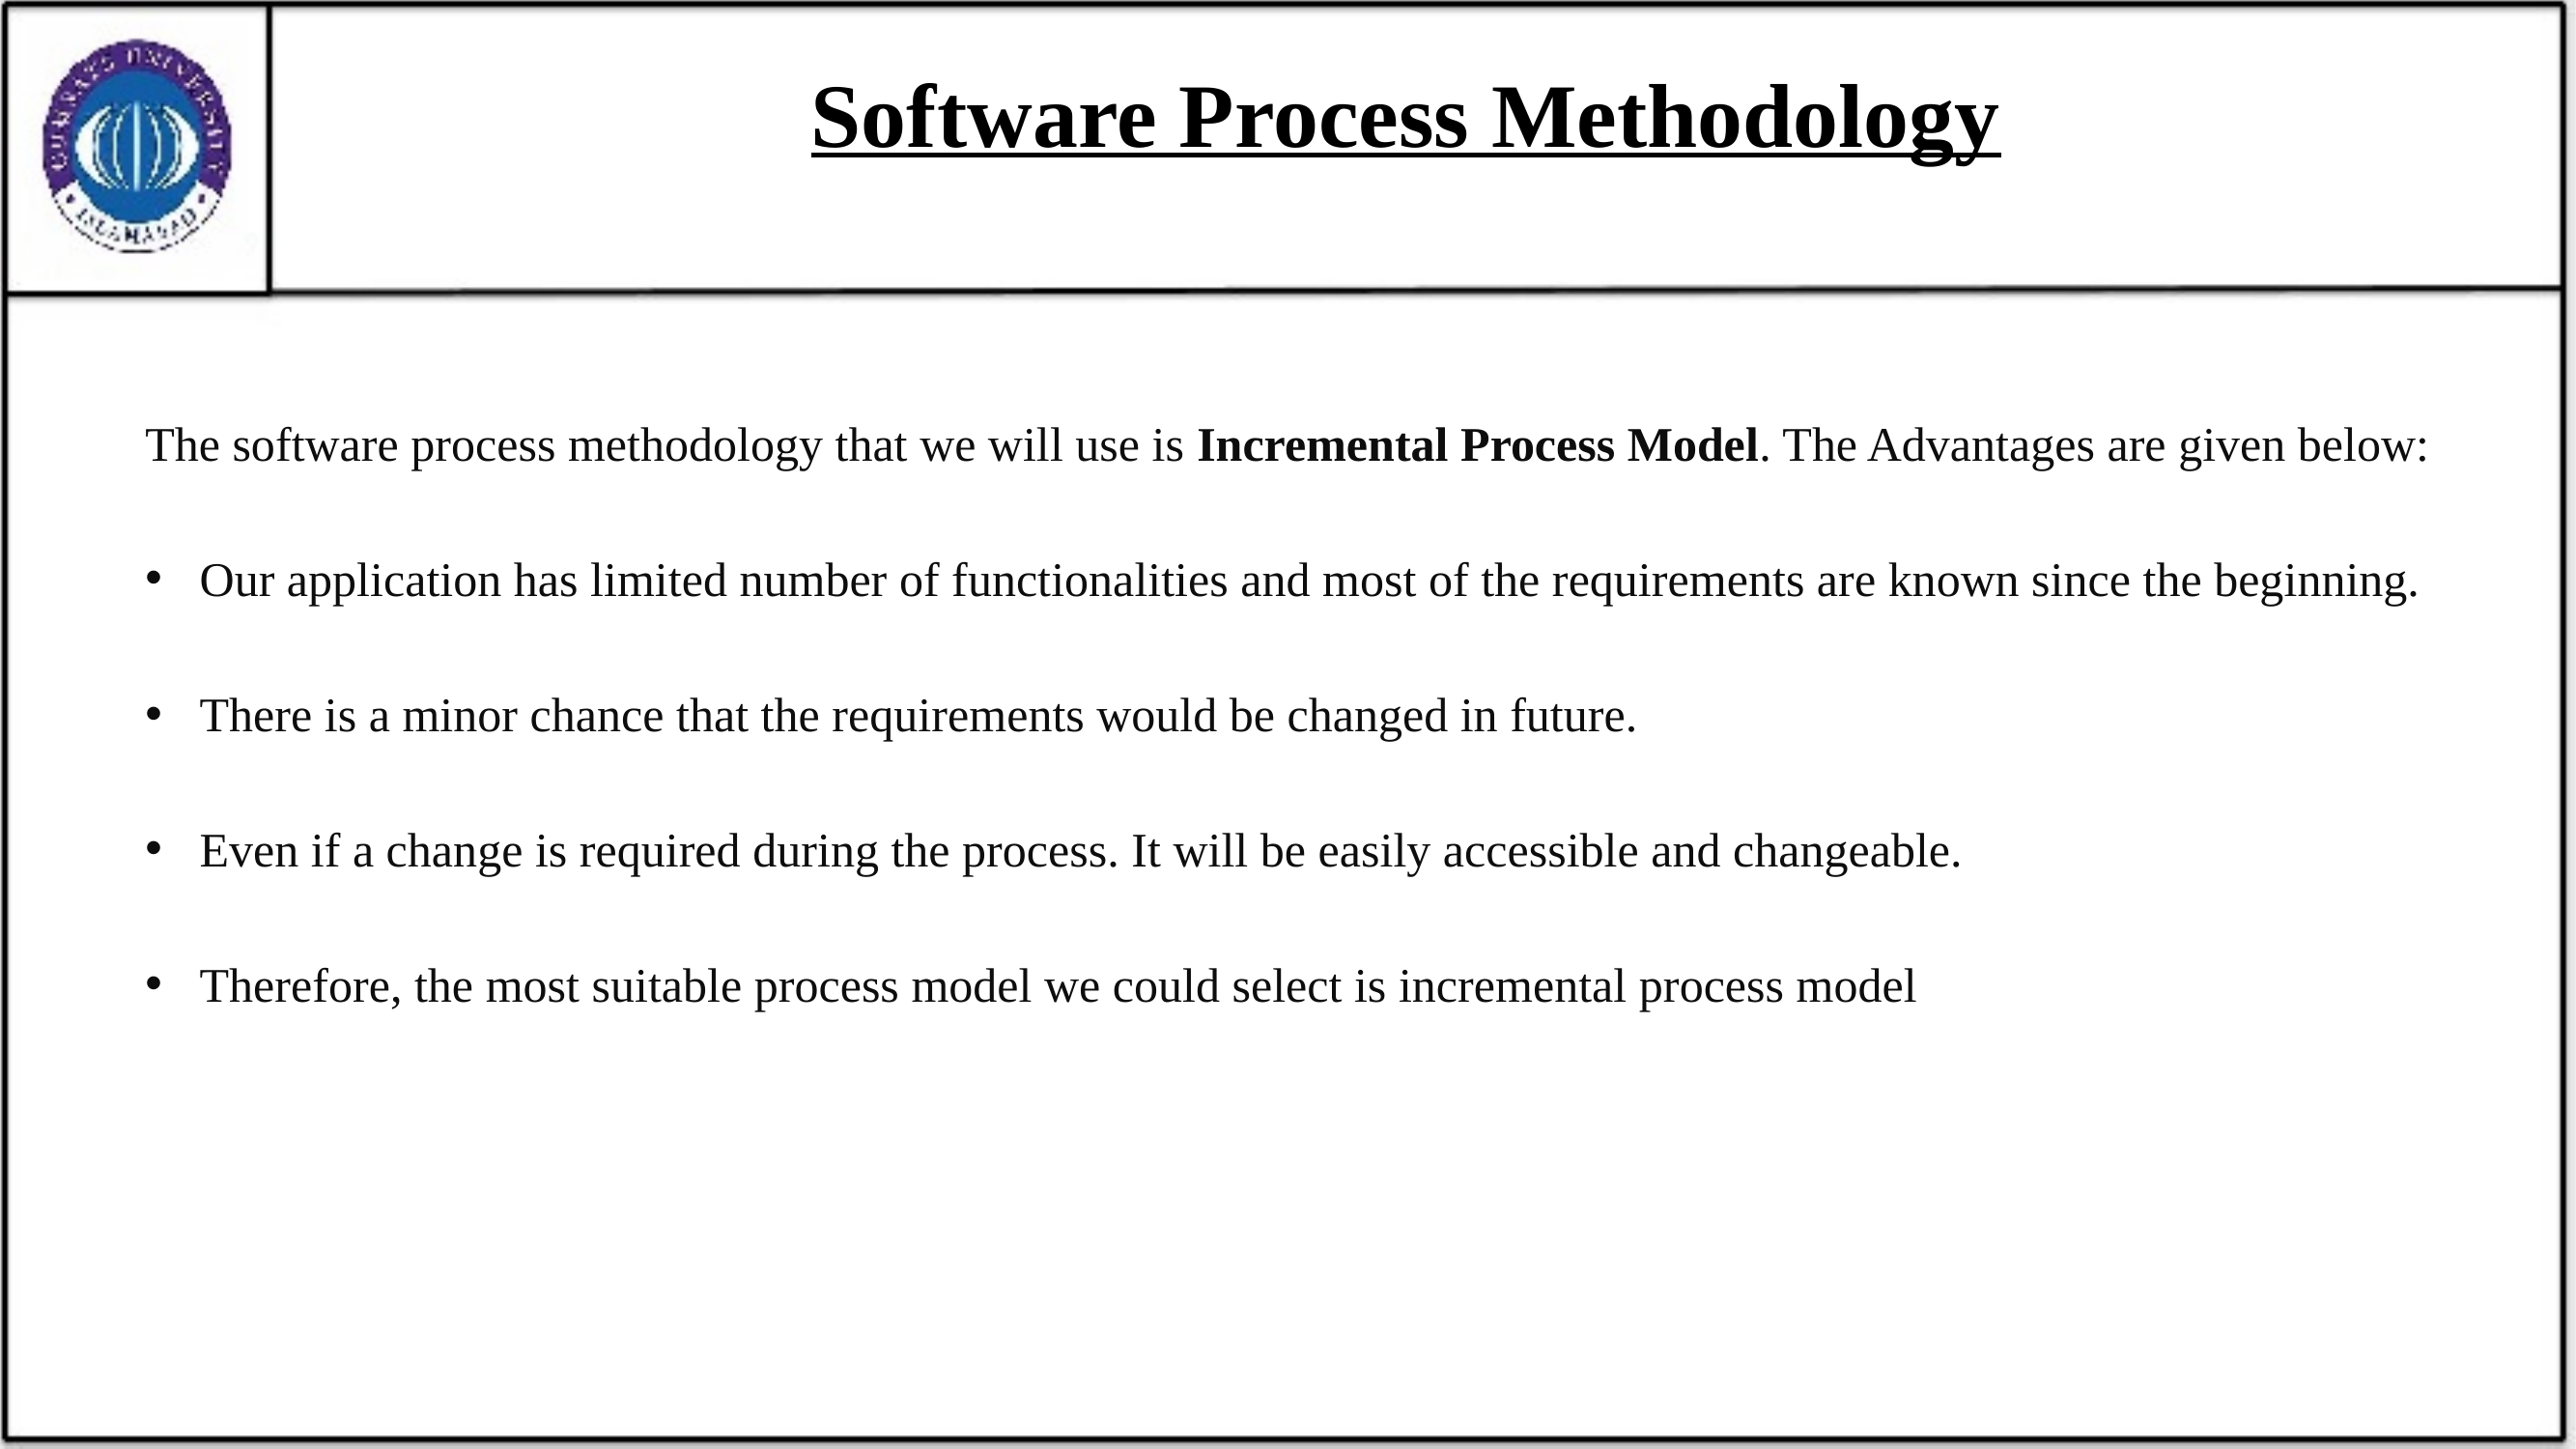

# Software Process Methodology

The software process methodology that we will use is Incremental Process Model. The Advantages are given below:

Our application has limited number of functionalities and most of the requirements are known since the beginning.

There is a minor chance that the requirements would be changed in future.

Even if a change is required during the process. It will be easily accessible and changeable.

Therefore, the most suitable process model we could select is incremental process model